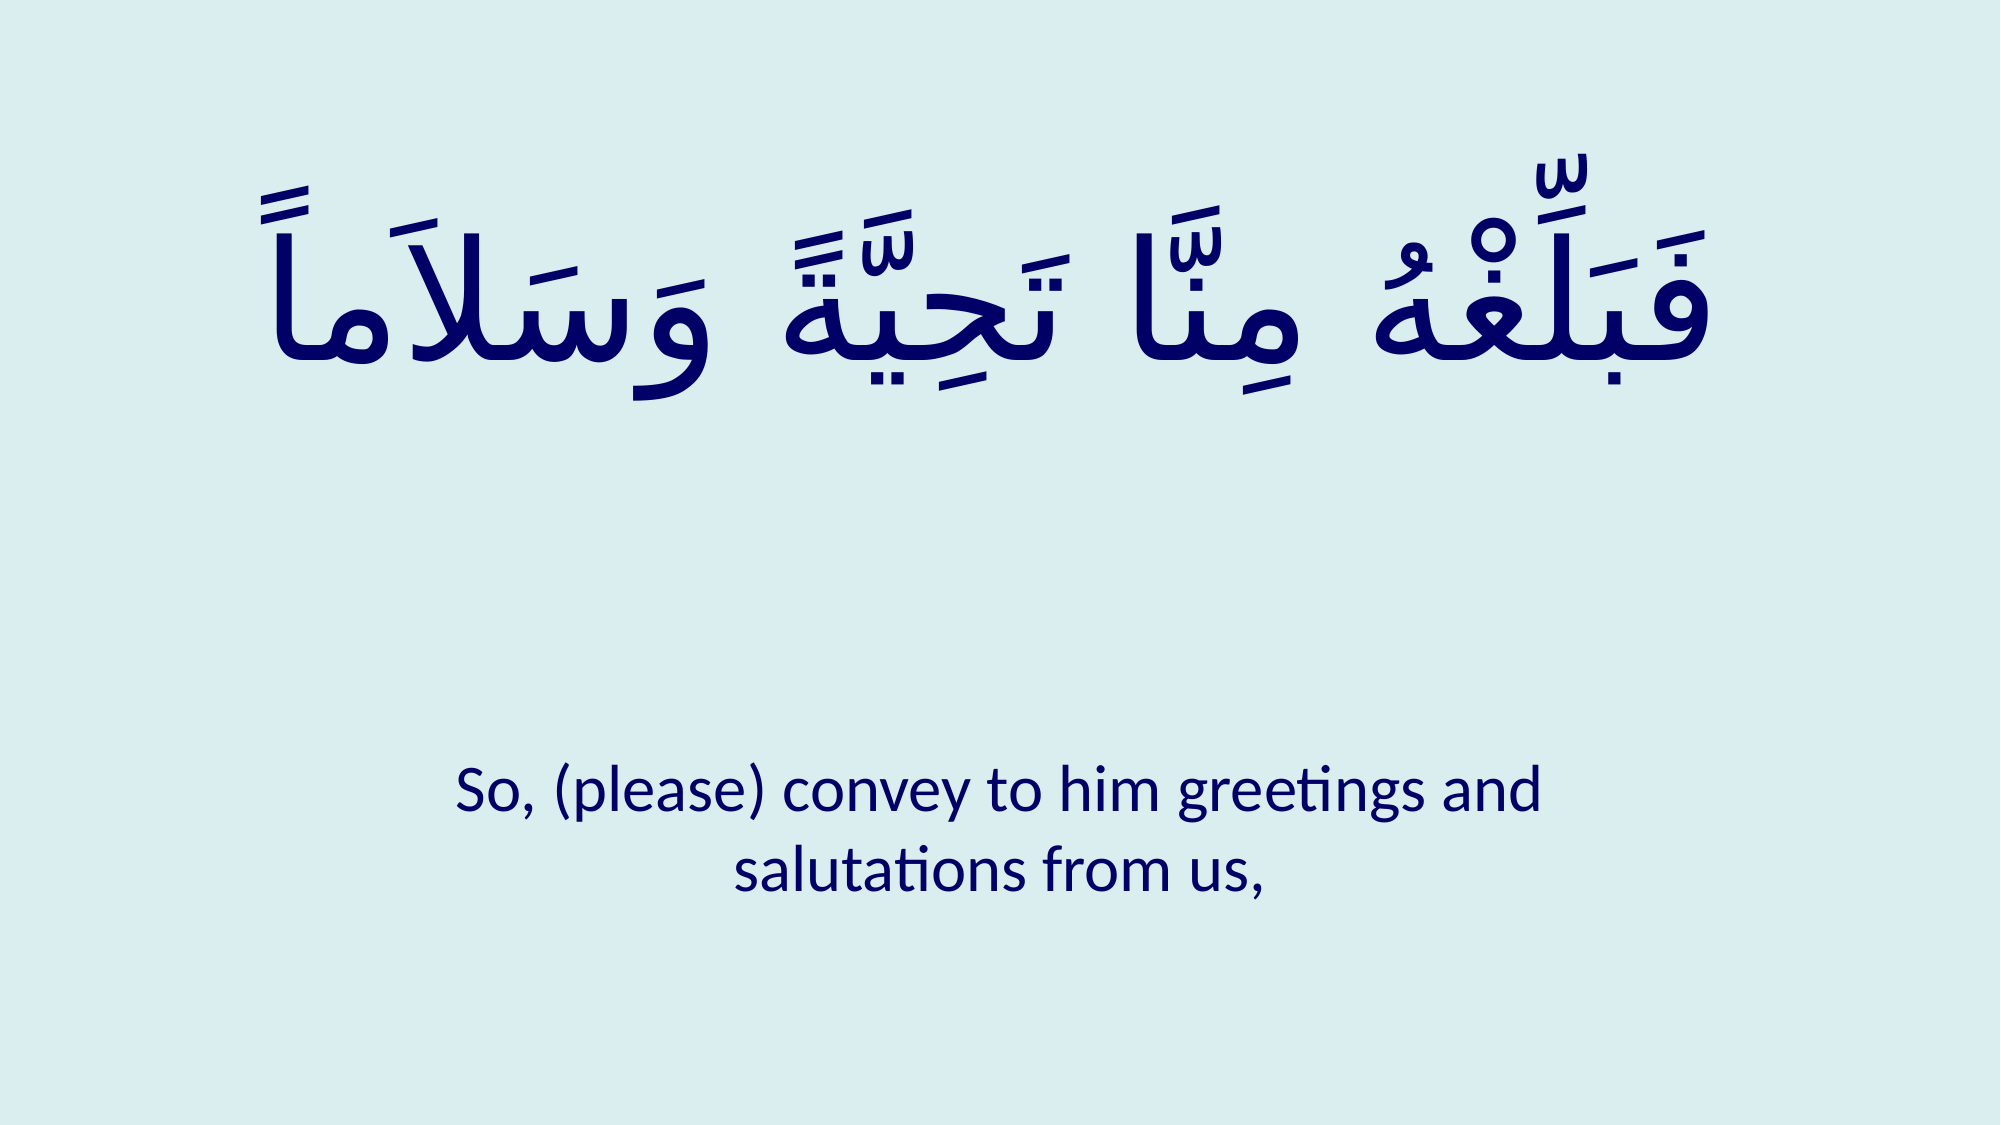

# فَبَلِّغْهُ مِنَّا تَحِيَّةً وَسَلاَماً
So, (please) convey to him greetings and salutations from us,